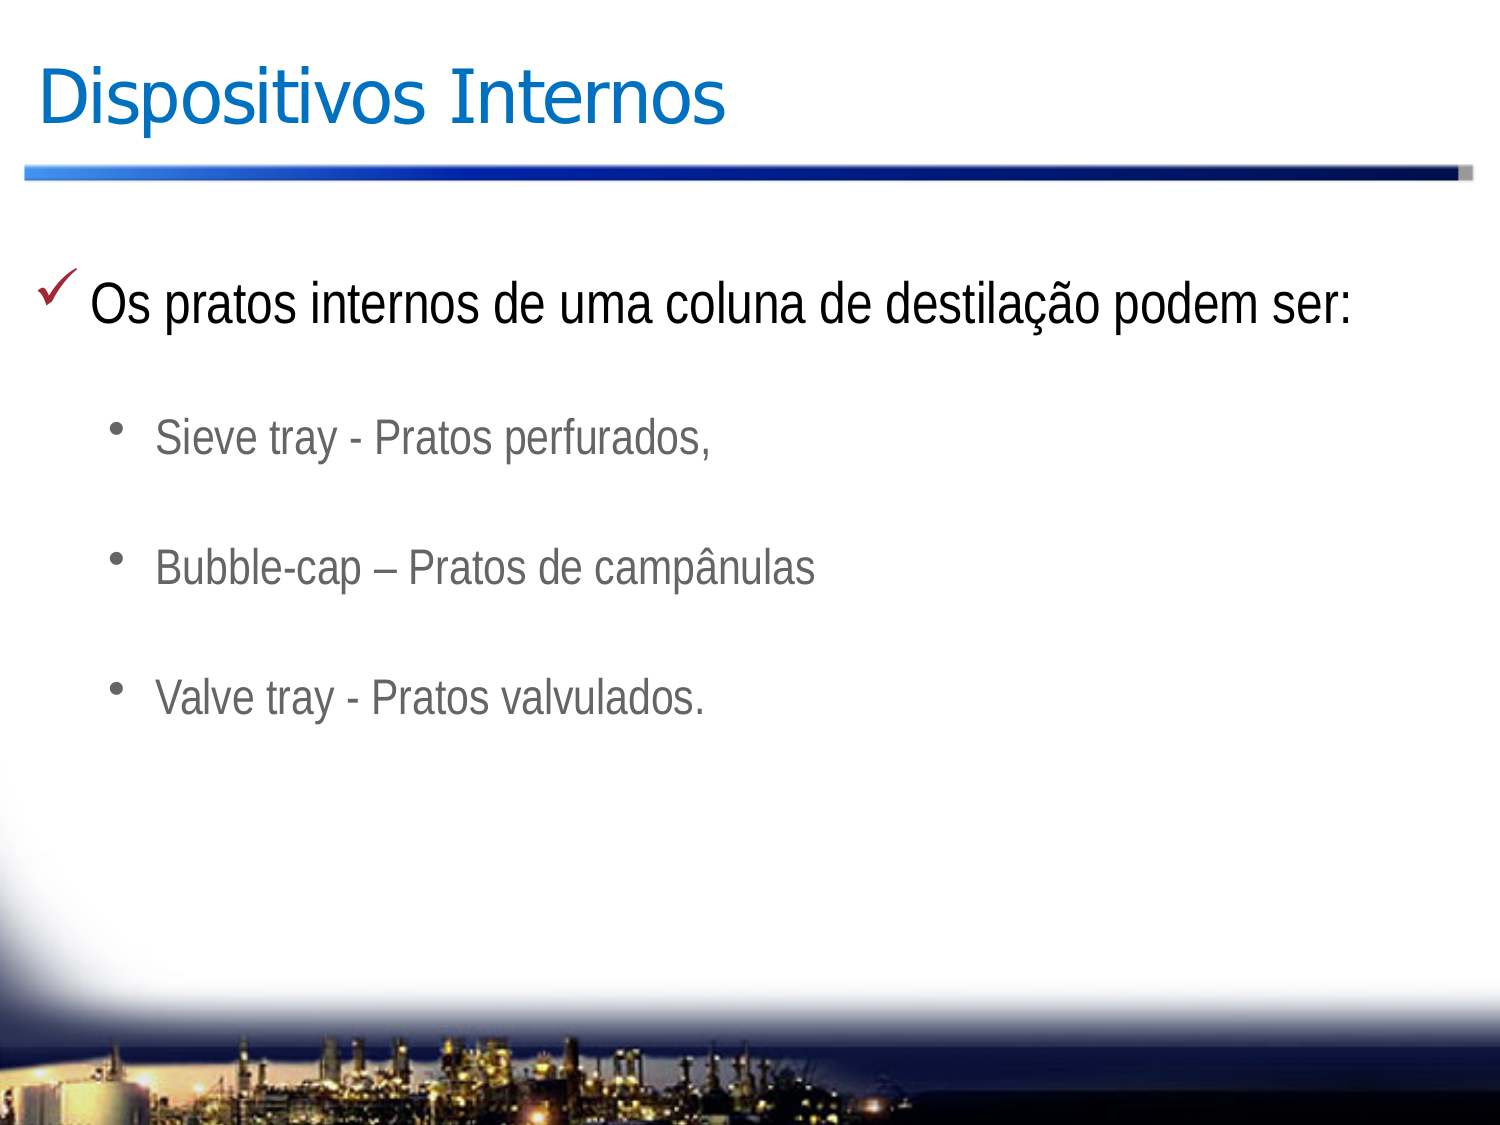

# Dispositivos Internos
Os pratos internos de uma coluna de destilação podem ser:
Sieve tray - Pratos perfurados,
Bubble-cap – Pratos de campânulas
Valve tray - Pratos valvulados.